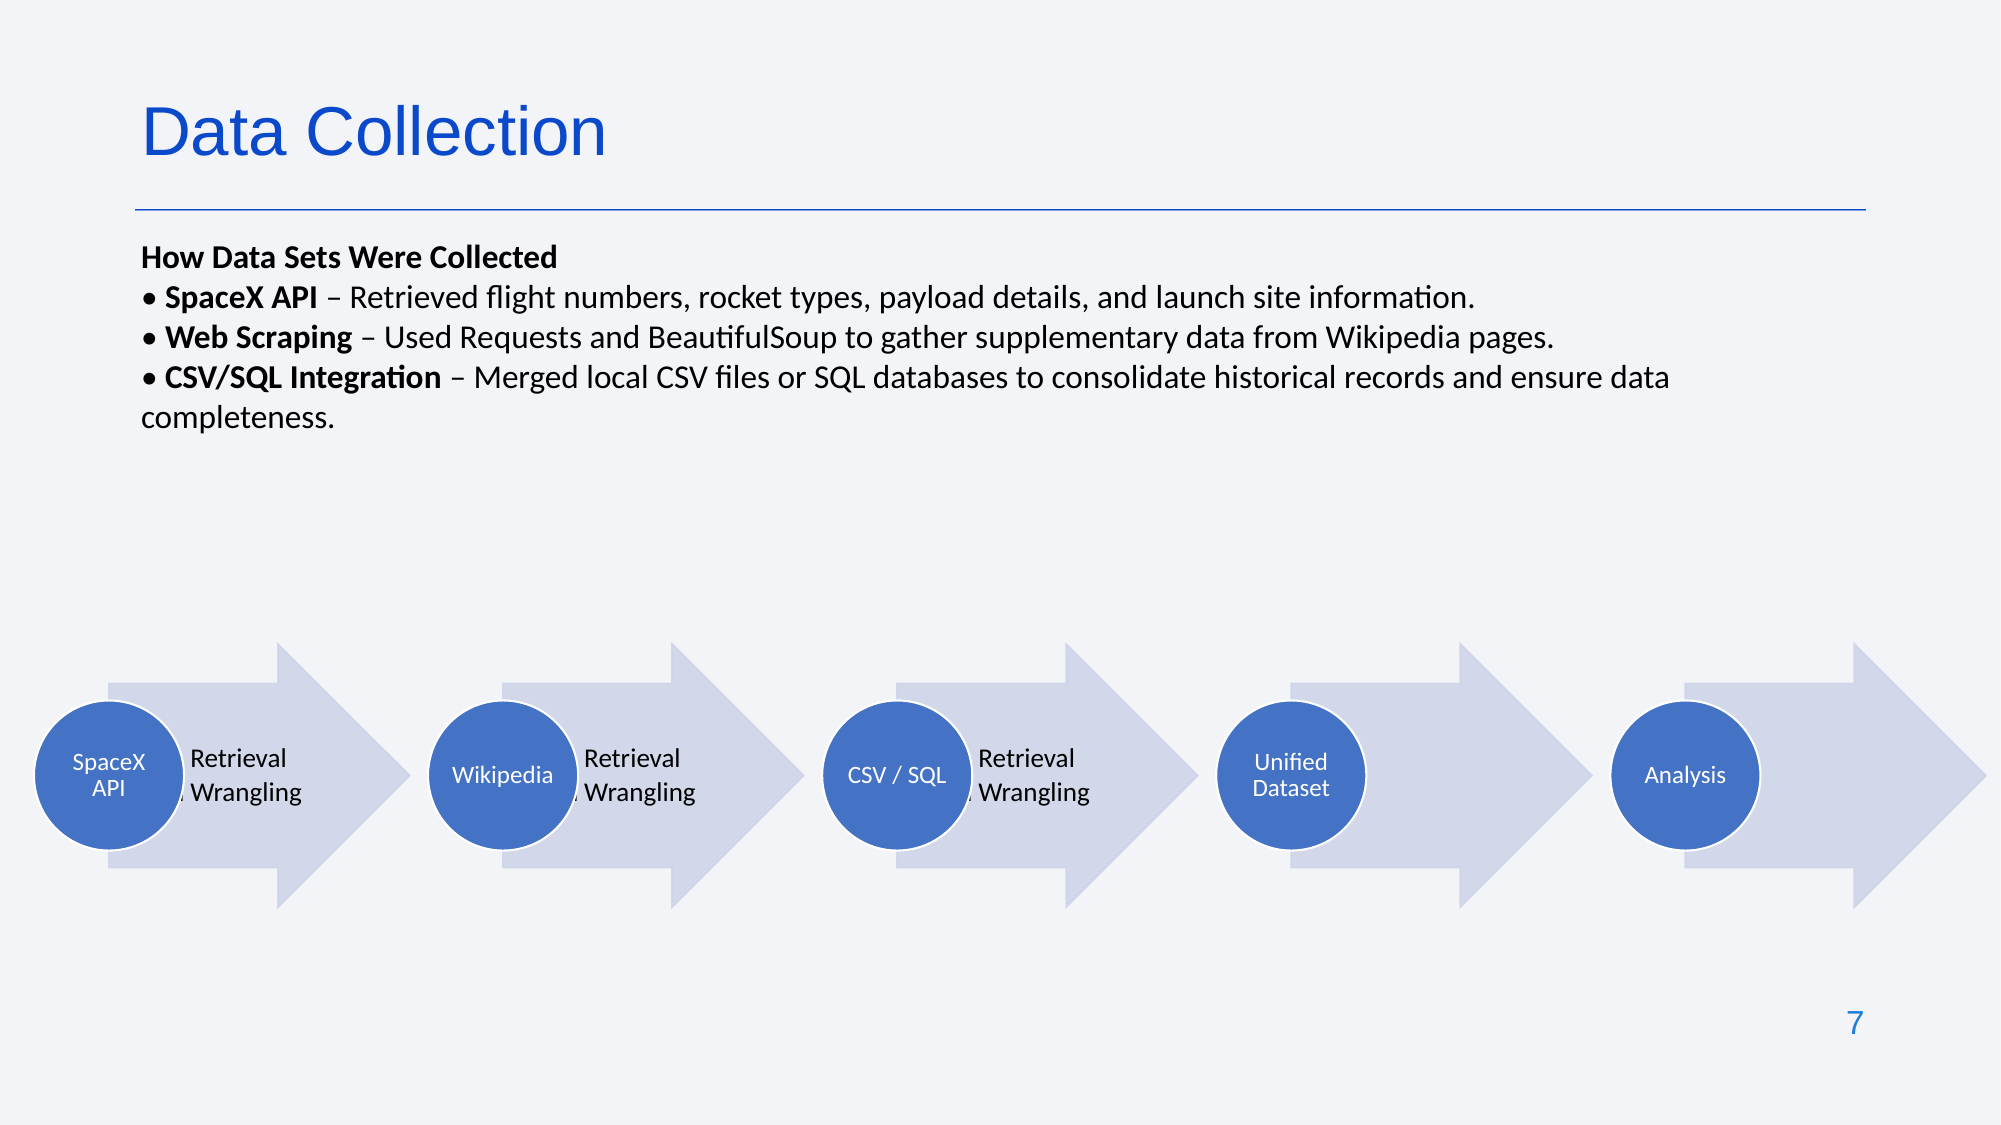

Data Collection
How Data Sets Were Collected
• SpaceX API – Retrieved flight numbers, rocket types, payload details, and launch site information.
• Web Scraping – Used Requests and BeautifulSoup to gather supplementary data from Wikipedia pages.
• CSV/SQL Integration – Merged local CSV files or SQL databases to consolidate historical records and ensure data completeness.
Data Retrieval
Data Wrangling
SpaceX API
Data Retrieval
Data Wrangling
Wikipedia
Data Retrieval
Data Wrangling
CSV / SQL
Unified Dataset
Analysis
7